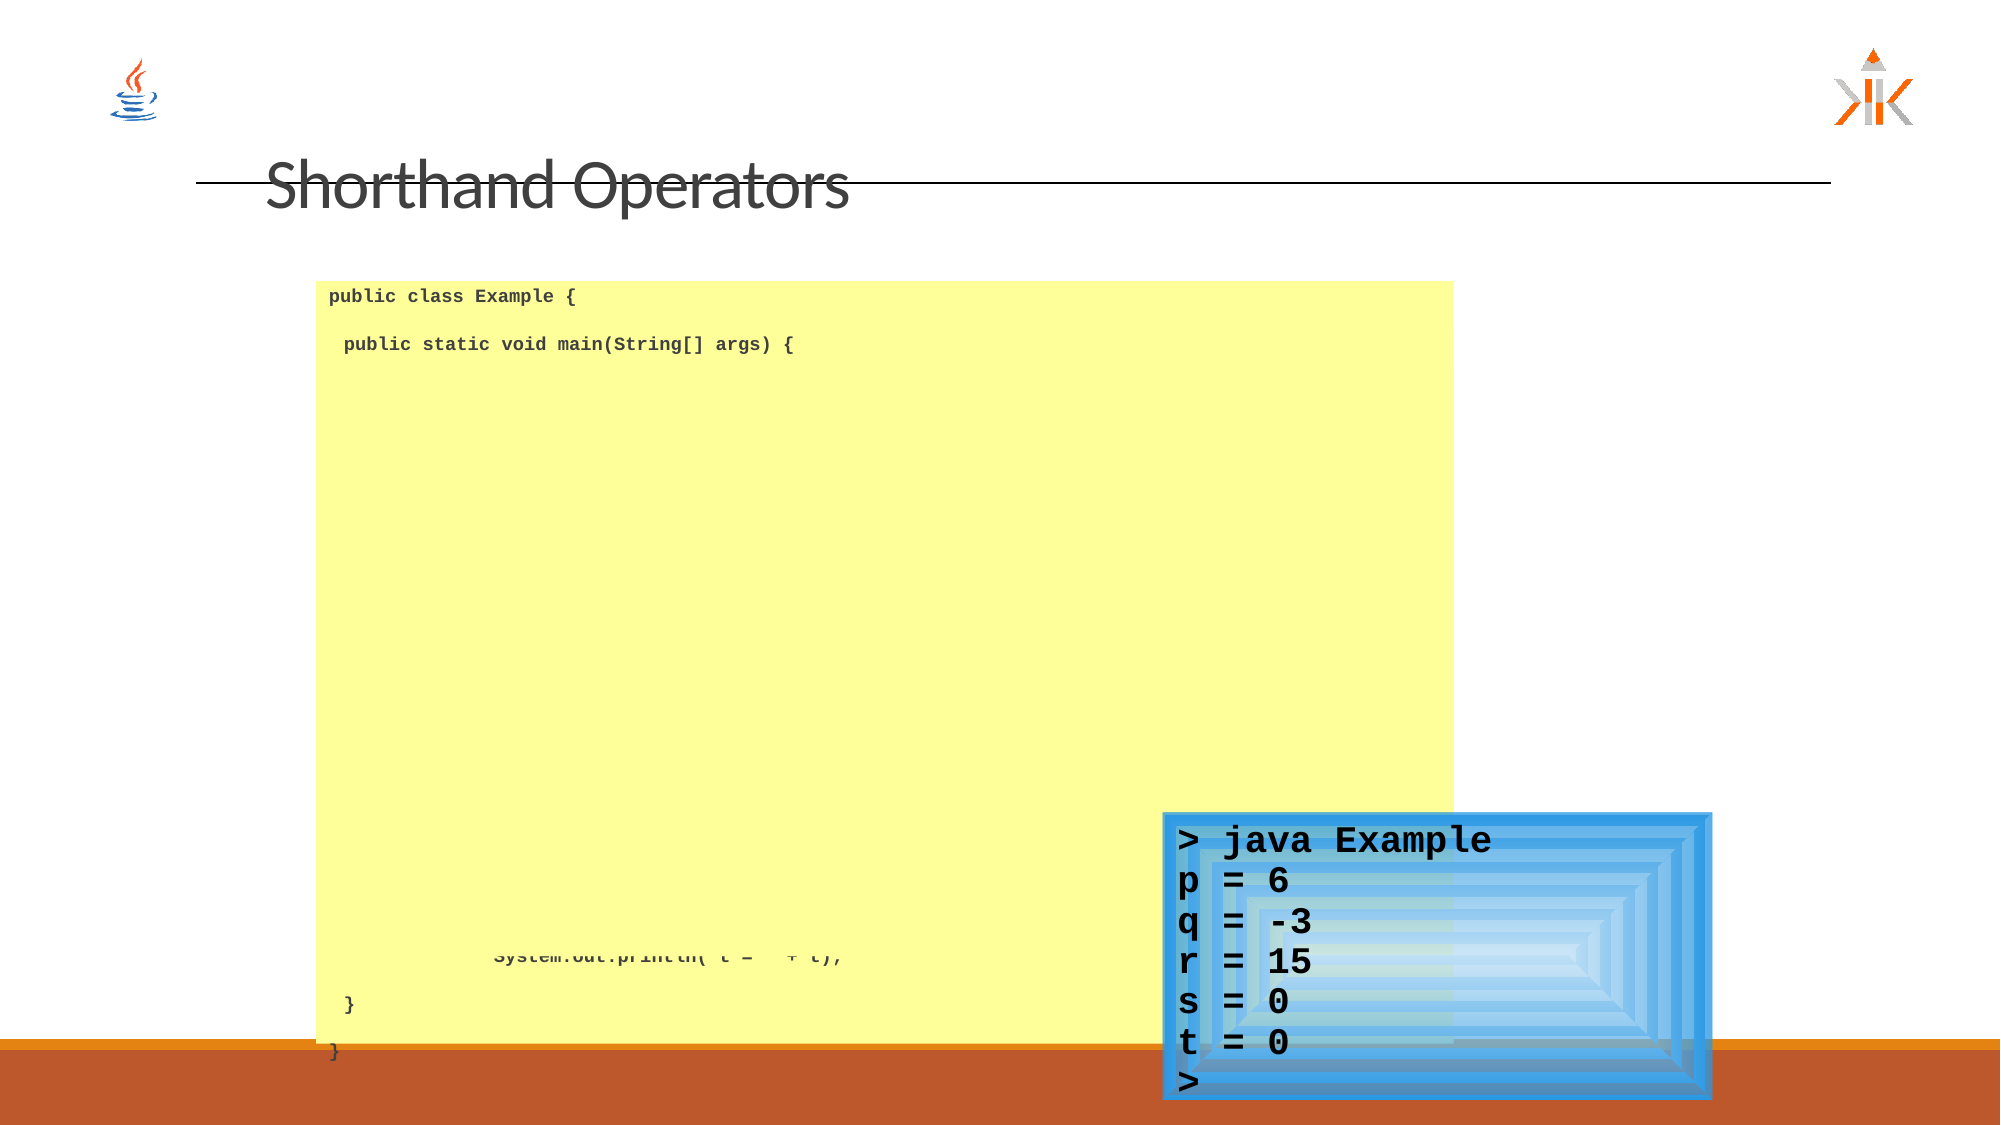

# Shorthand Operators

public class Example {
	public static void main(String[] args) {
		int j, p, q, r, s, t;
		j = 5;
		p = 1; q = 2; r = 3; s = 4; t = 5;
		p += j;
		q -= j;
		r *= j;
		s /= j;
		t %= j;
		System.out.println("p = " + p);
		System.out.println("q = " + q);
		System.out.println("r = " + r);
		System.out.println("s = " + s);
		System.out.println("t = " + t);
	}
}

> java Example
p = 6
q = -3
r = 15
s = 0
t = 0
>